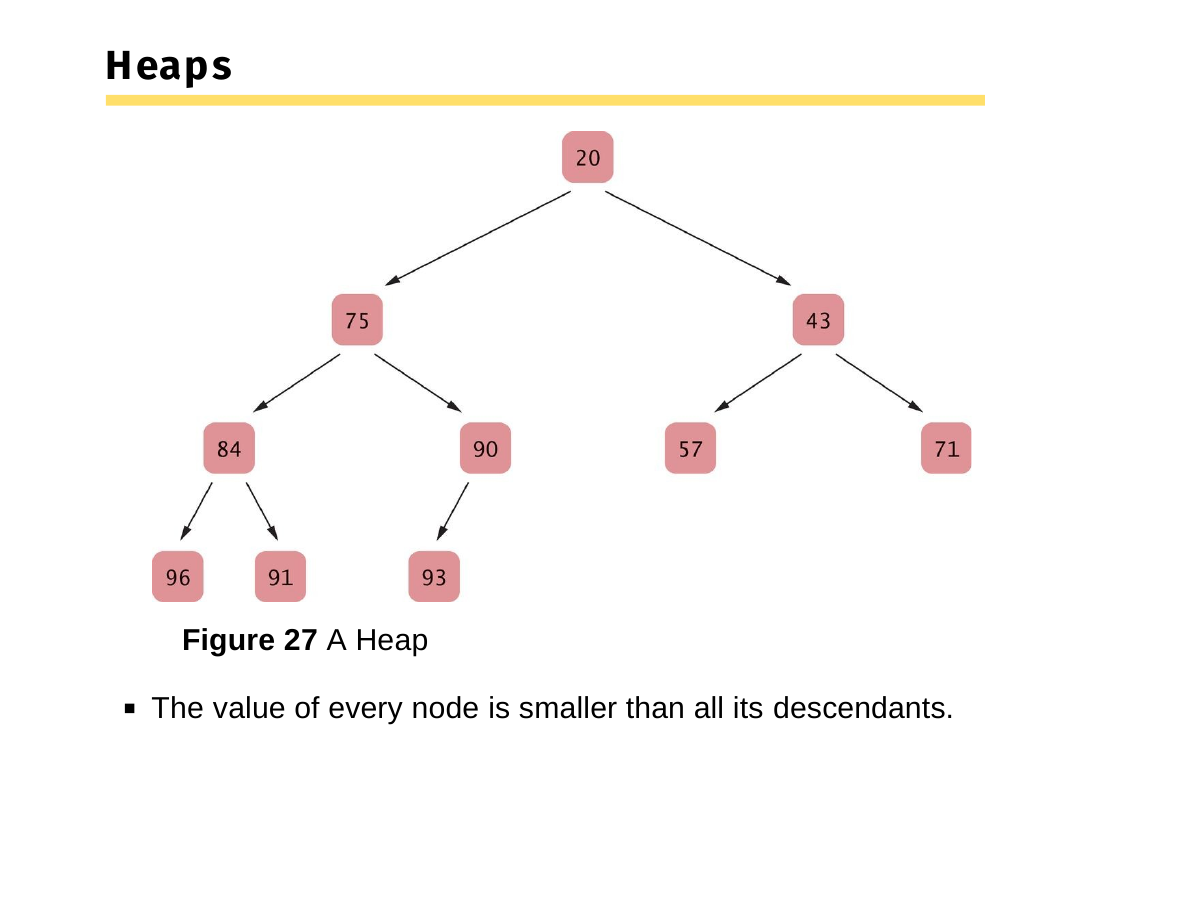

# Heaps

Figure 27 A Heap

The value of every node is smaller than all its descendants.